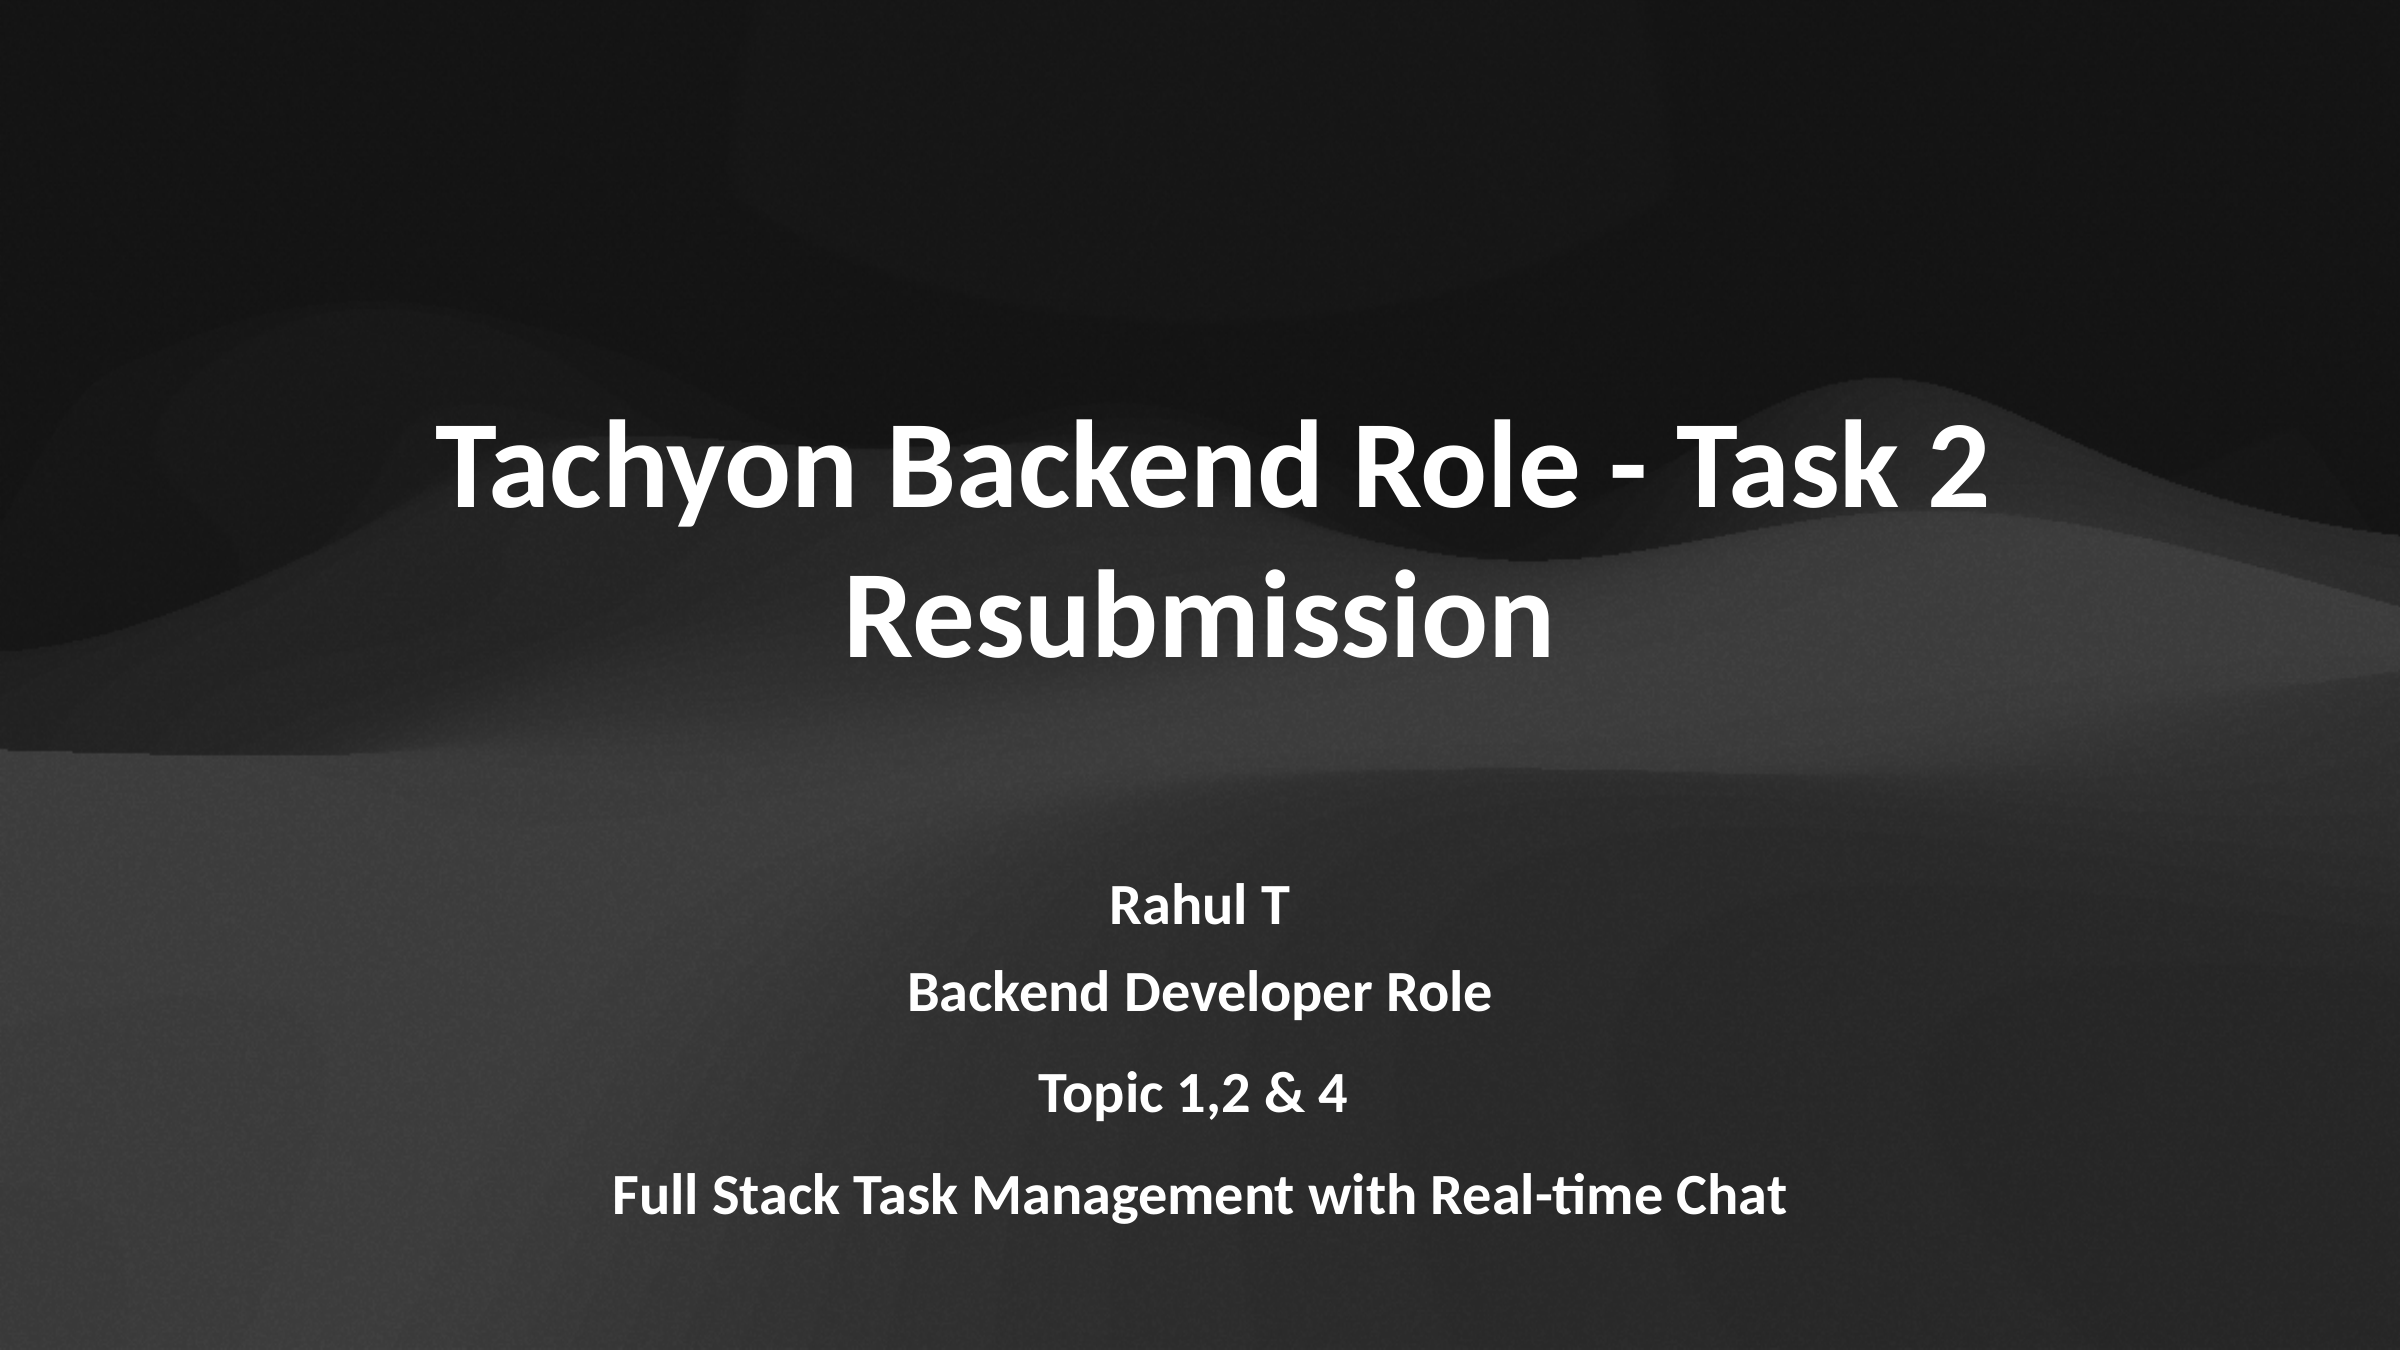

Tachyon Backend Role - Task 2 Resubmission
Rahul T
Backend Developer Role
Topic 1,2 & 4
Full Stack Task Management with Real-time Chat